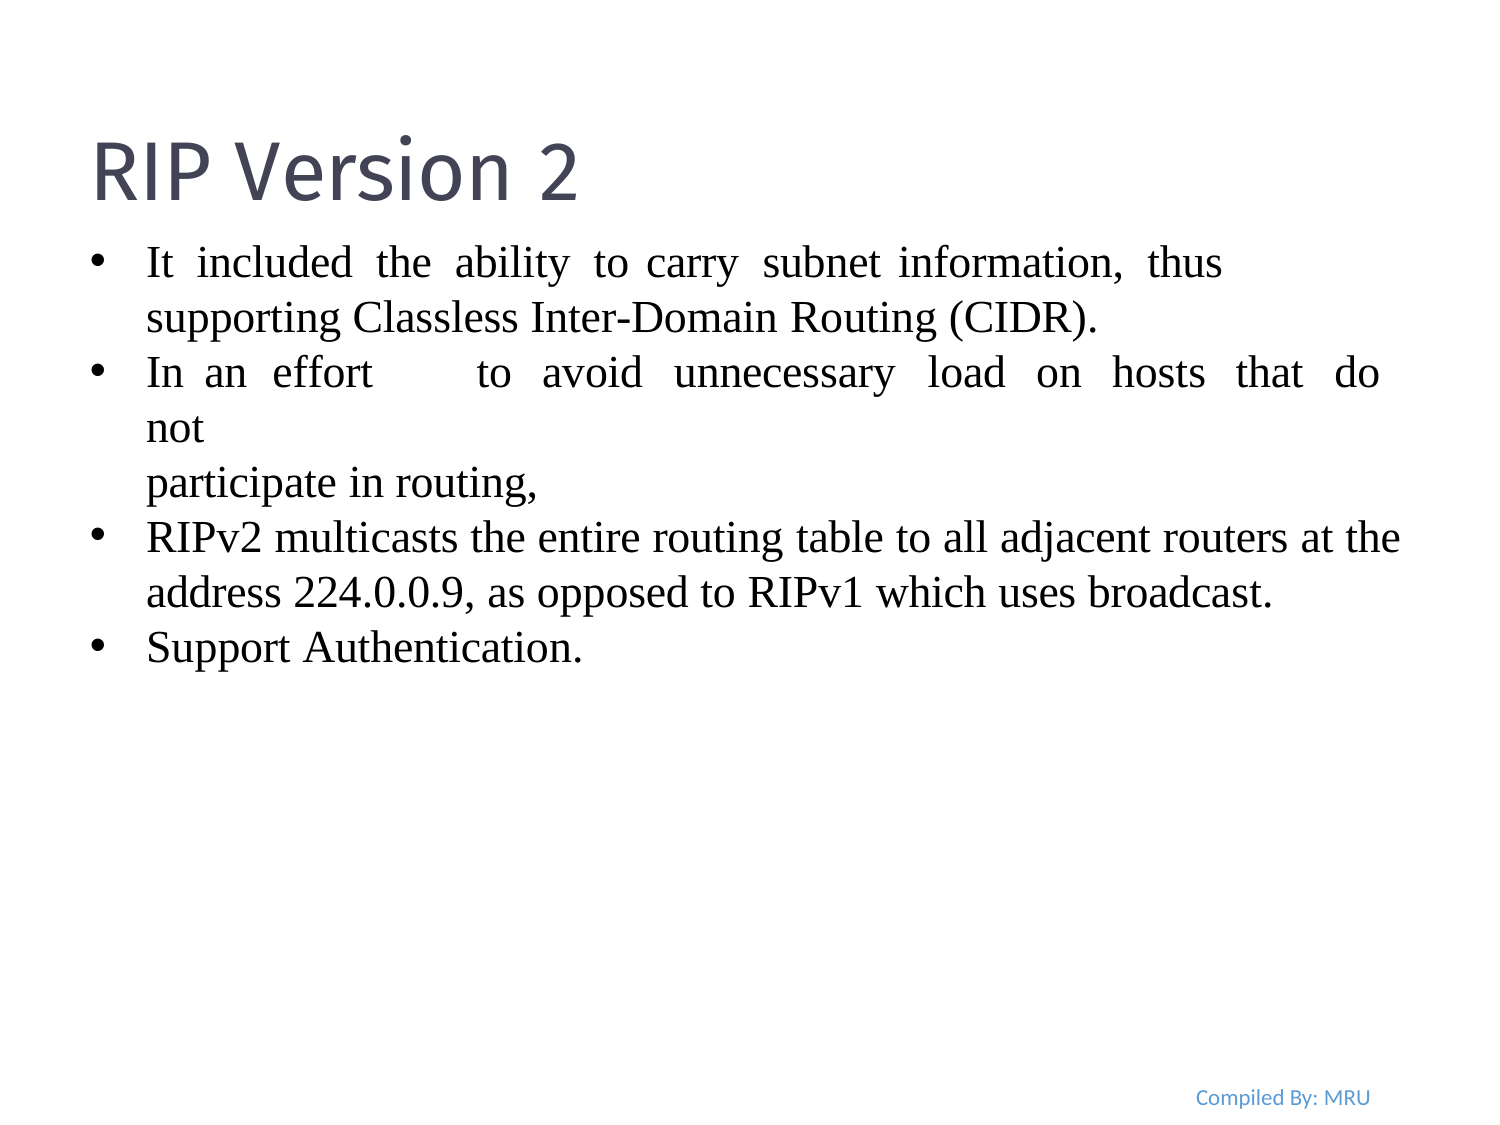

RIP Version 2
It  included  the  ability  to carry  subnet information,  thus  supporting Classless Inter-Domain Routing (CIDR).
In	an	effort	to	avoid	unnecessary	load	on	hosts	that	do	not
participate in routing,
RIPv2 multicasts the entire routing table to all adjacent routers at the address 224.0.0.9, as opposed to RIPv1 which uses broadcast.
Support Authentication.
Compiled By: MRU